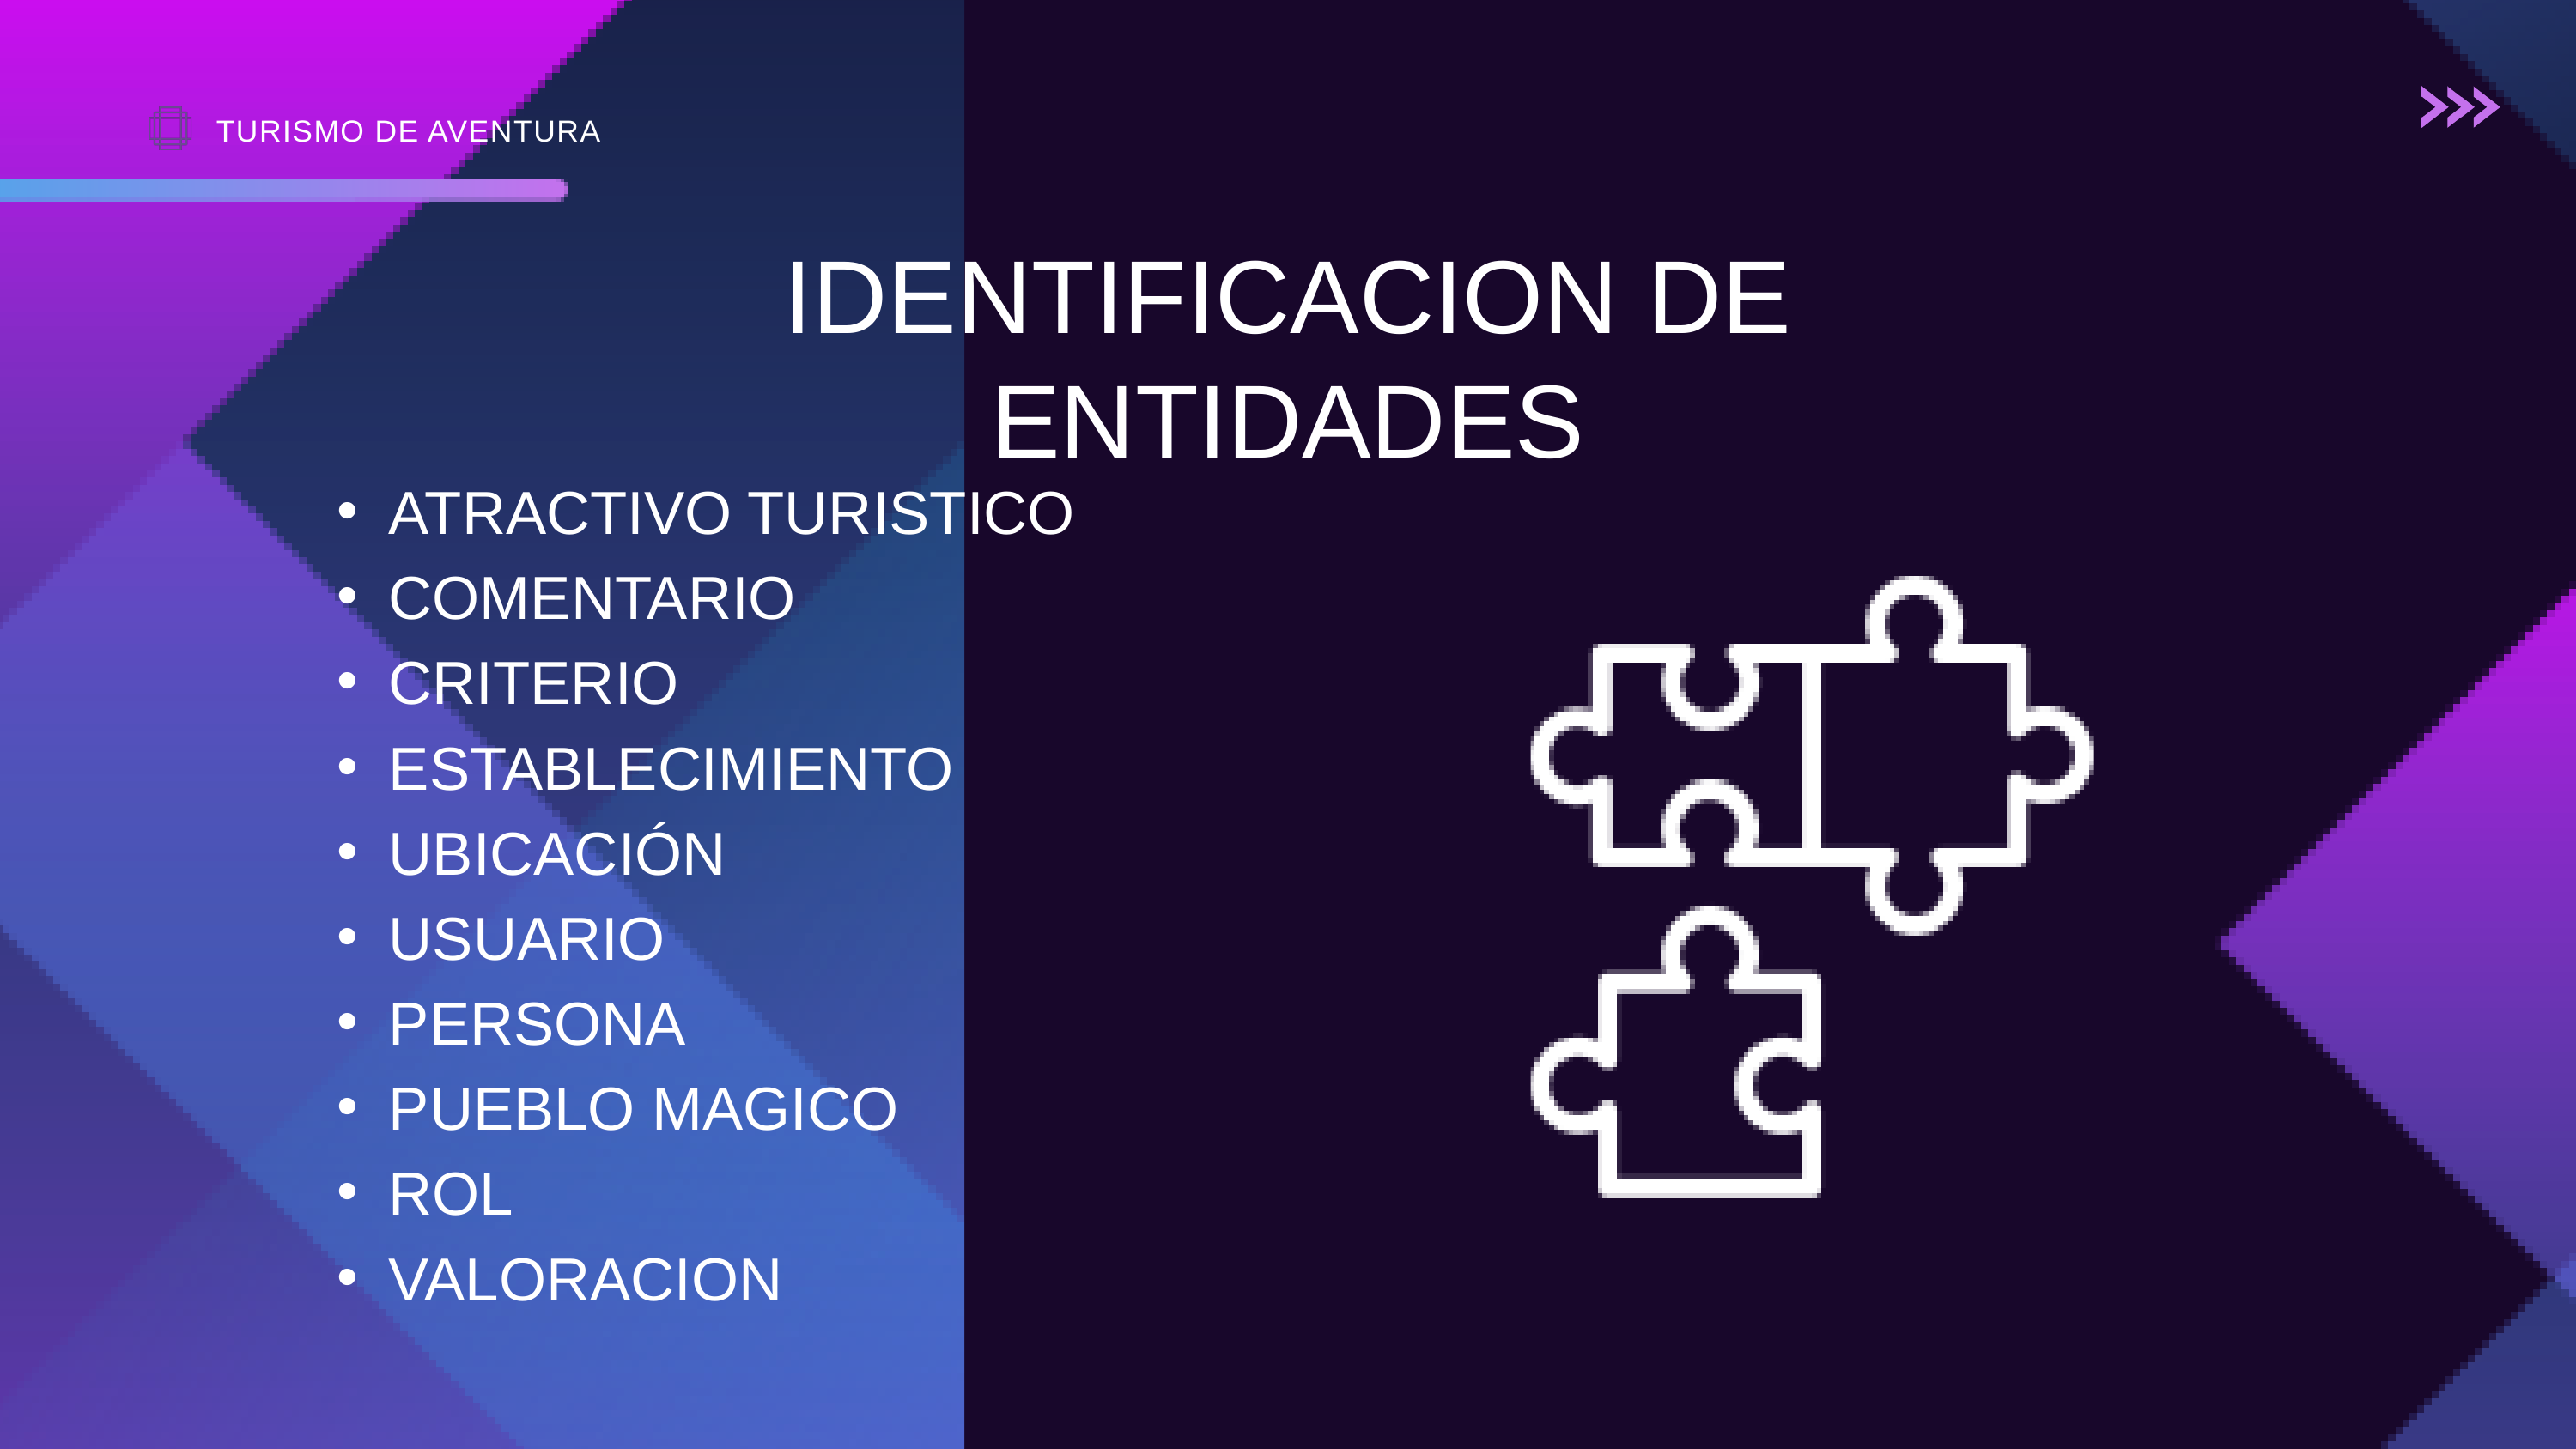

TURISMO DE AVENTURA

IDENTIFICACION DE ENTIDADES
ATRACTIVO TURISTICO
COMENTARIO
CRITERIO
ESTABLECIMIENTO
UBICACIÓN
USUARIO
PERSONA
PUEBLO MAGICO
ROL
VALORACION